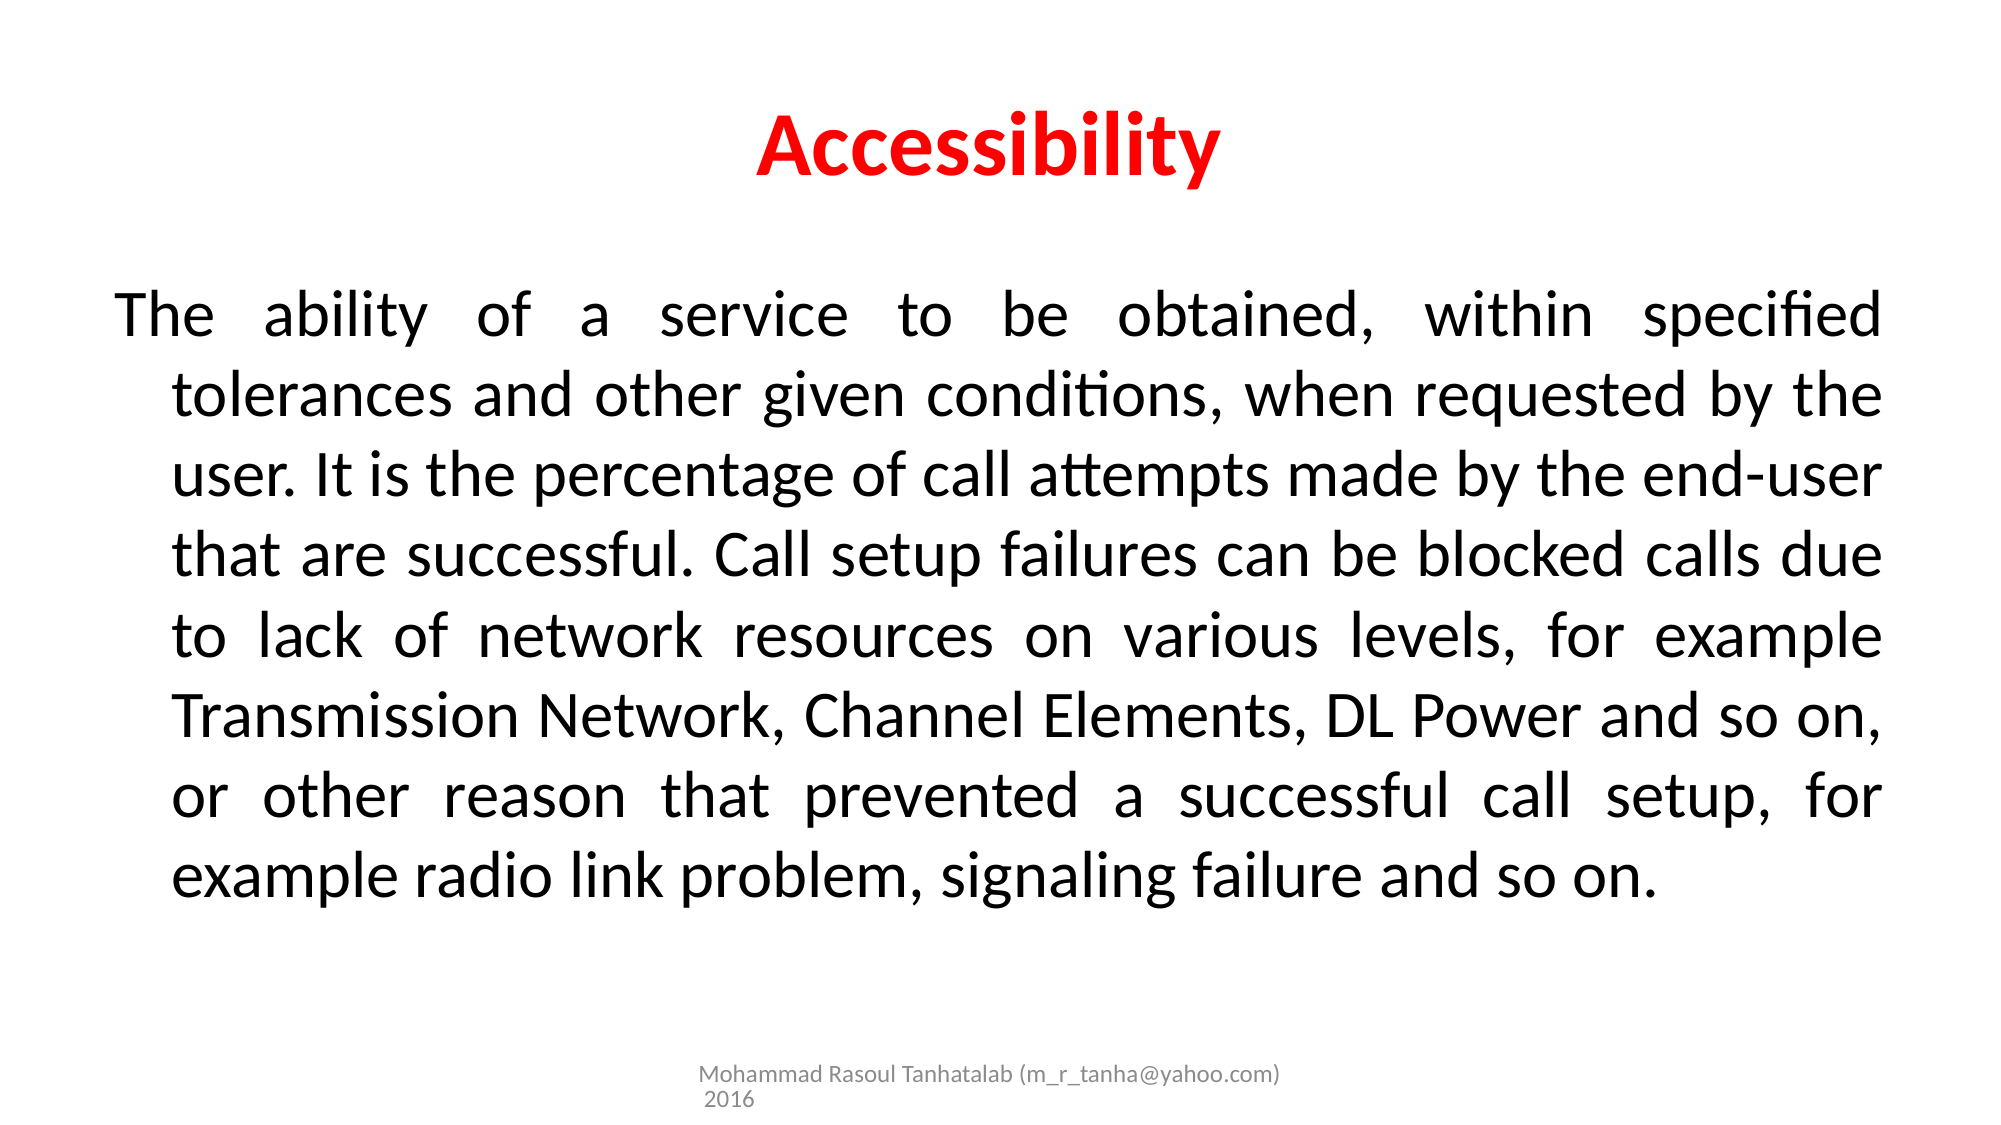

# Accessibility
The ability of a service to be obtained, within specified tolerances and other given conditions, when requested by the user. It is the percentage of call attempts made by the end-user that are successful. Call setup failures can be blocked calls due to lack of network resources on various levels, for example Transmission Network, Channel Elements, DL Power and so on, or other reason that prevented a successful call setup, for example radio link problem, signaling failure and so on.

Mohammad Rasoul Tanhatalab (m_r_tanha@yahoo.com)    2016